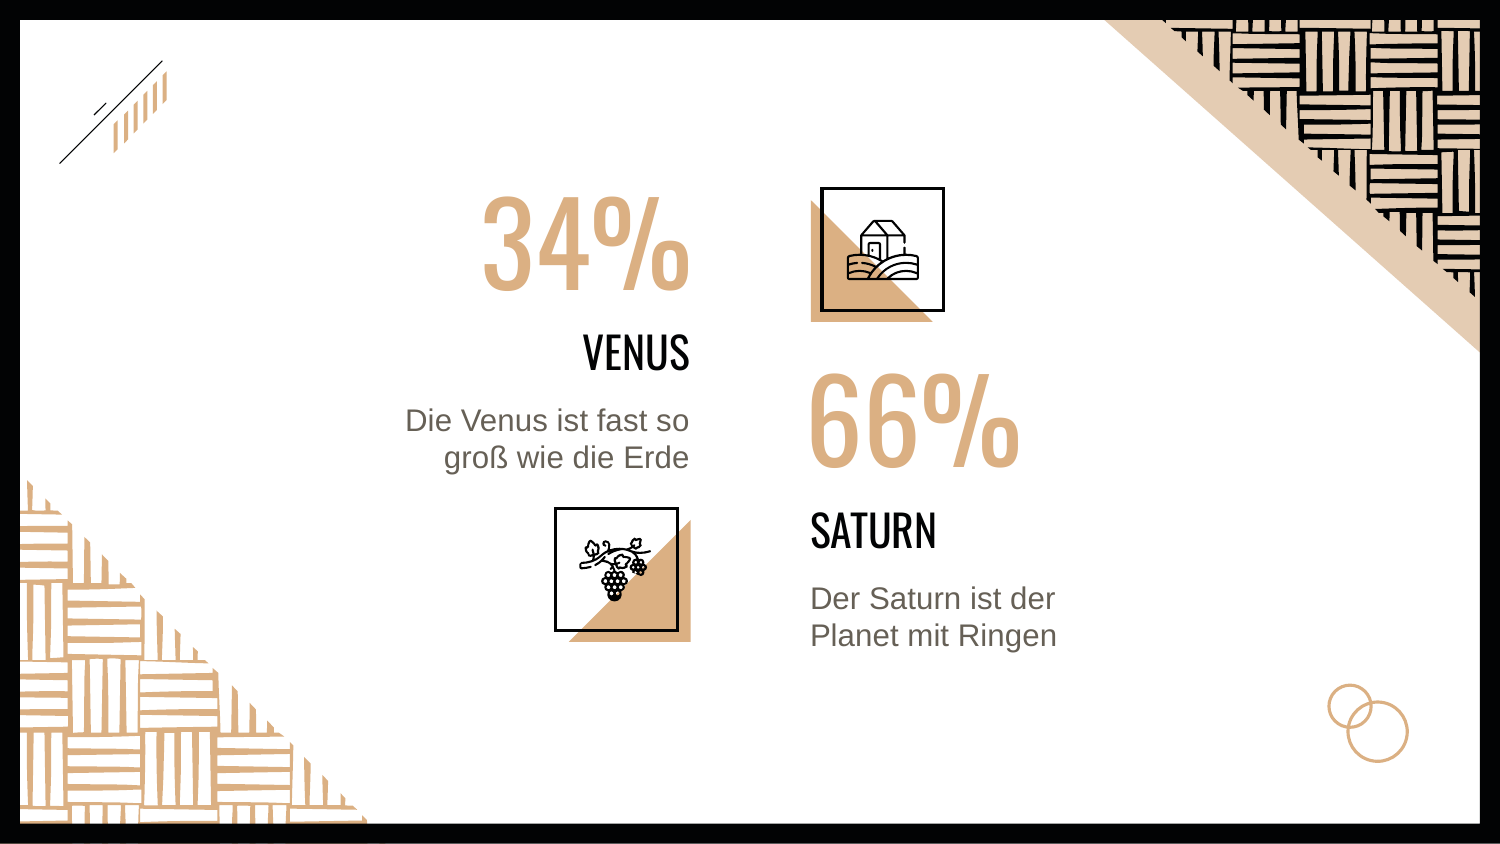

34%

VENUS
# 66%
Die Venus ist fast so groß wie die Erde
SATURN

Der Saturn ist der Planet mit Ringen